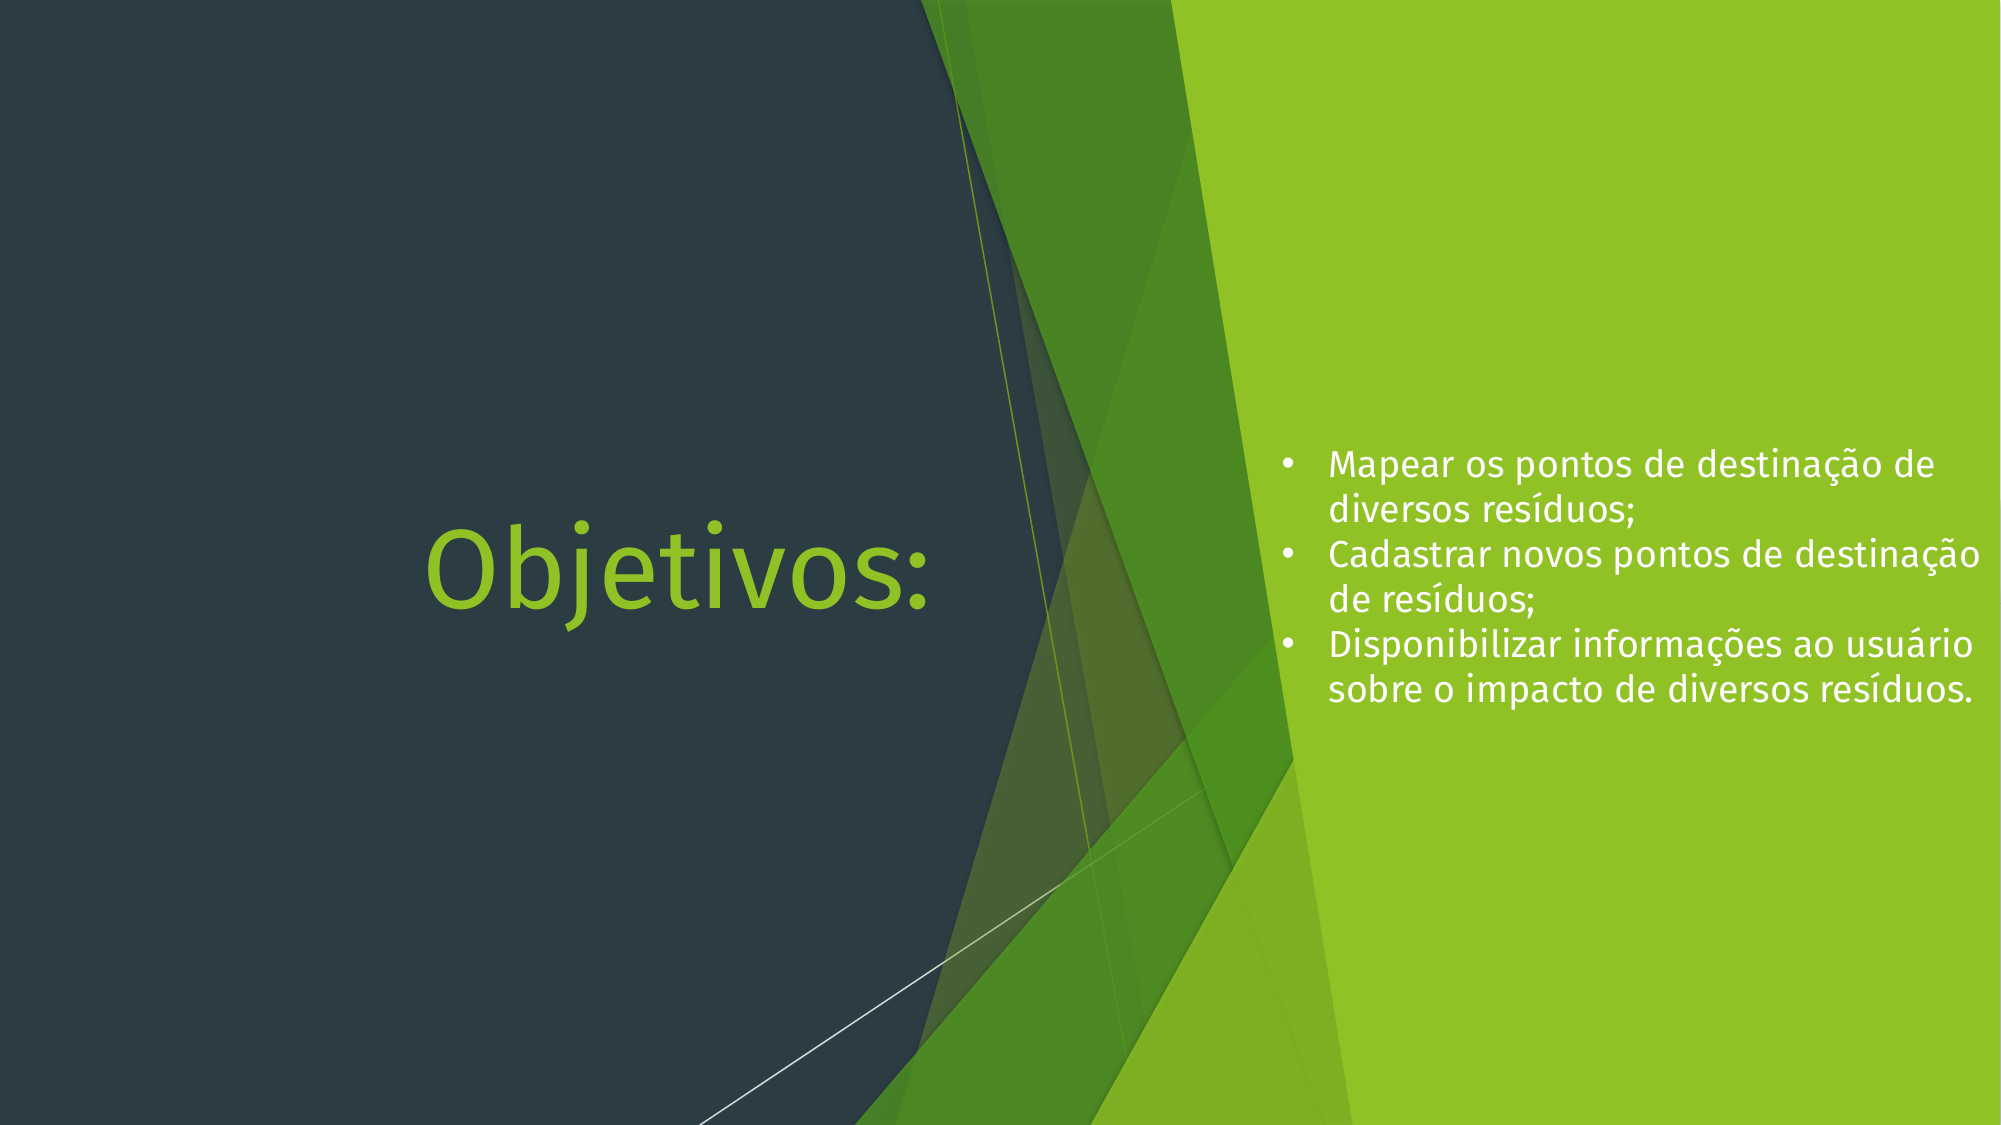

# Objetivos:
Mapear os pontos de destinação de diversos resíduos;
Cadastrar novos pontos de destinação de resíduos;
Disponibilizar informações ao usuário sobre o impacto de diversos resíduos.